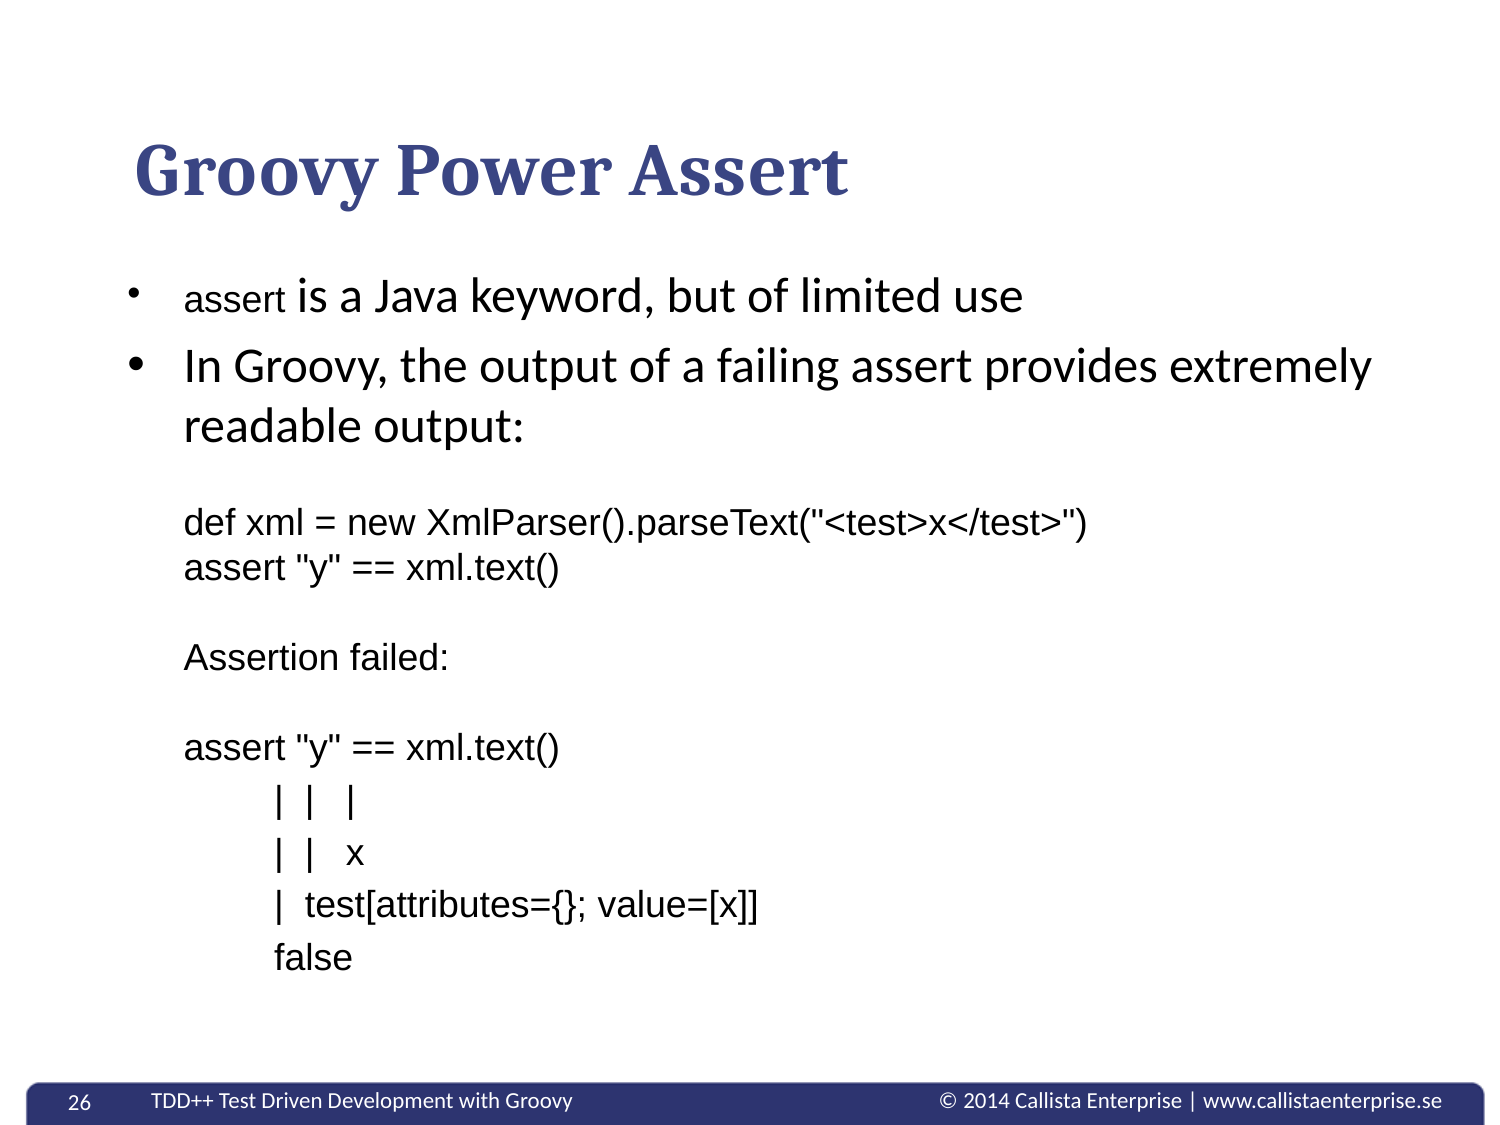

# Groovy Power Assert
assert is a Java keyword, but of limited use
In Groovy, the output of a failing assert provides extremely readable output:
def xml = new XmlParser().parseText("<test>x</test>")
assert "y" == xml.text()
Assertion failed:
assert "y" == xml.text()
              |  |   |
              |  |   x
              |  test[attributes={}; value=[x]]
              false